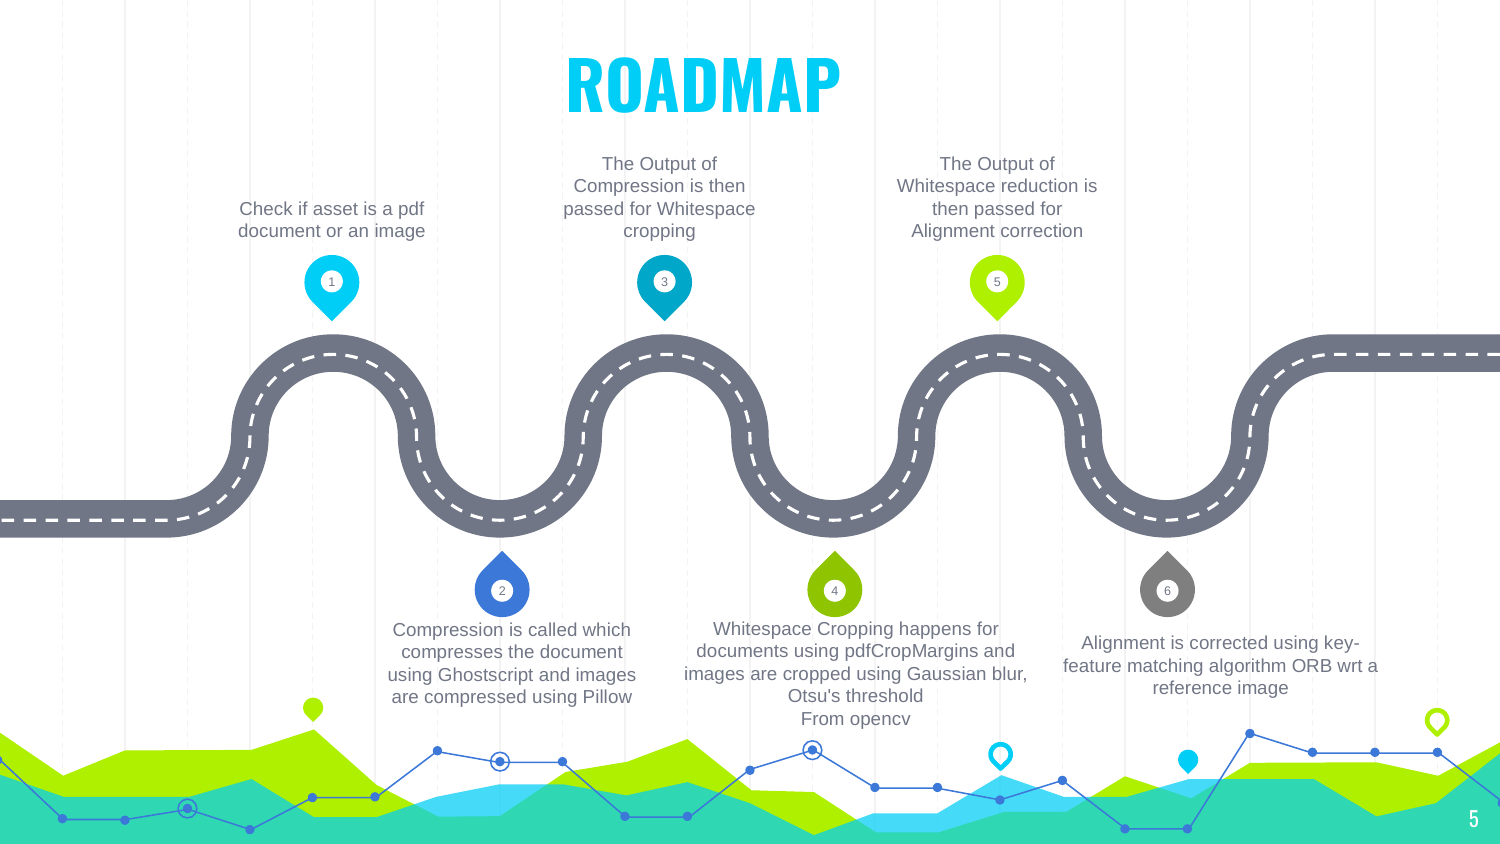

# ROADMAP
Check if asset is a pdf document or an image
The Output of Compression is then passed for Whitespace cropping
The Output of Whitespace reduction is then passed for Alignment correction

1

3

5

2

4

6
Whitespace Cropping happens for documents using pdfCropMargins and images are cropped using Gaussian blur, Otsu's threshold
From opencv
Compression is called which compresses the document using Ghostscript and images are compressed using Pillow
Alignment is corrected using key-feature matching algorithm ORB wrt a reference image
5